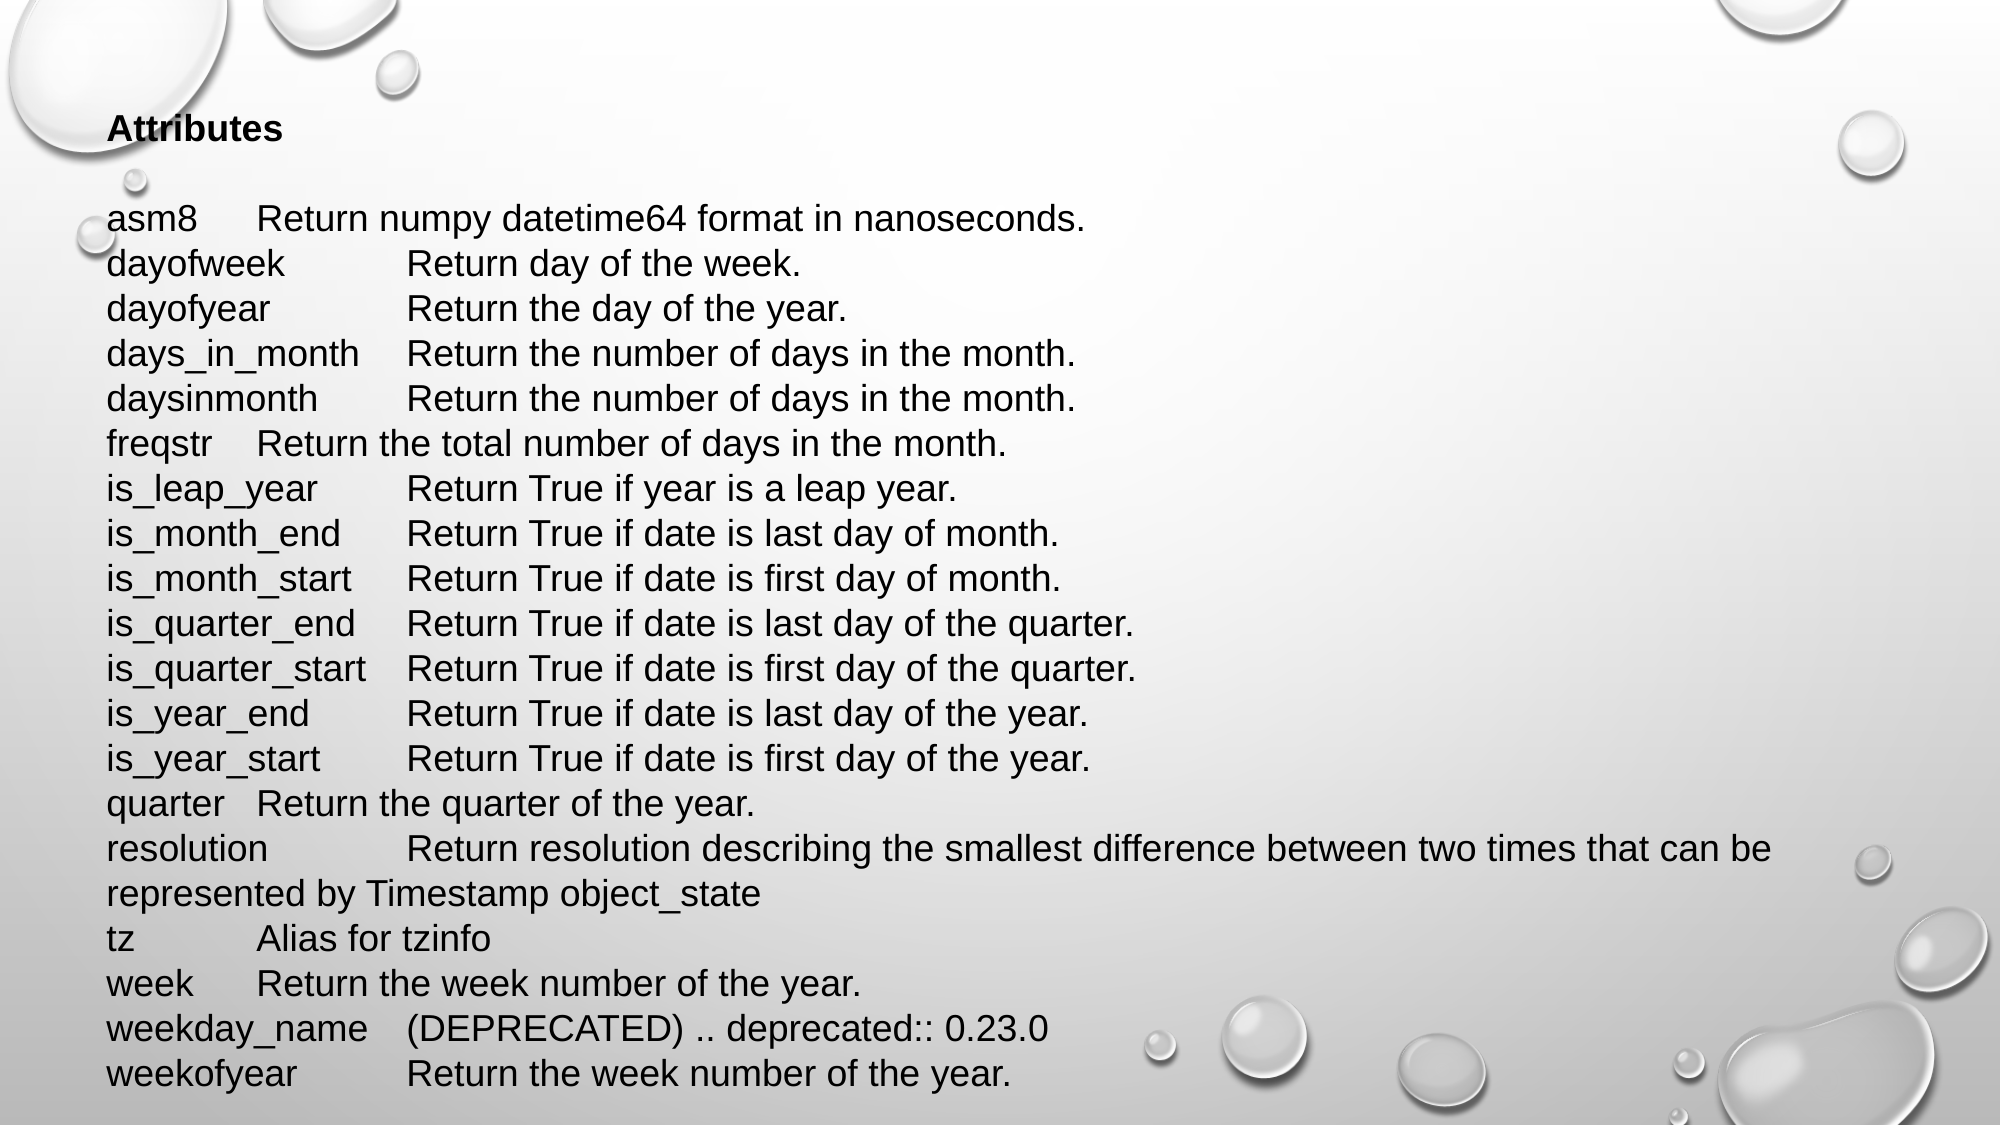

Attributes

asm8	Return numpy datetime64 format in nanoseconds.
dayofweek	Return day of the week.
dayofyear	Return the day of the year.
days_in_month	Return the number of days in the month.
daysinmonth	Return the number of days in the month.
freqstr	Return the total number of days in the month.
is_leap_year	Return True if year is a leap year.
is_month_end	Return True if date is last day of month.
is_month_start	Return True if date is first day of month.
is_quarter_end	Return True if date is last day of the quarter.
is_quarter_start	Return True if date is first day of the quarter.
is_year_end	Return True if date is last day of the year.
is_year_start	Return True if date is first day of the year.
quarter	Return the quarter of the year.
resolution	Return resolution describing the smallest difference between two times that can be represented by Timestamp object_state
tz	Alias for tzinfo
week	Return the week number of the year.
weekday_name	(DEPRECATED) .. deprecated:: 0.23.0
weekofyear	Return the week number of the year.